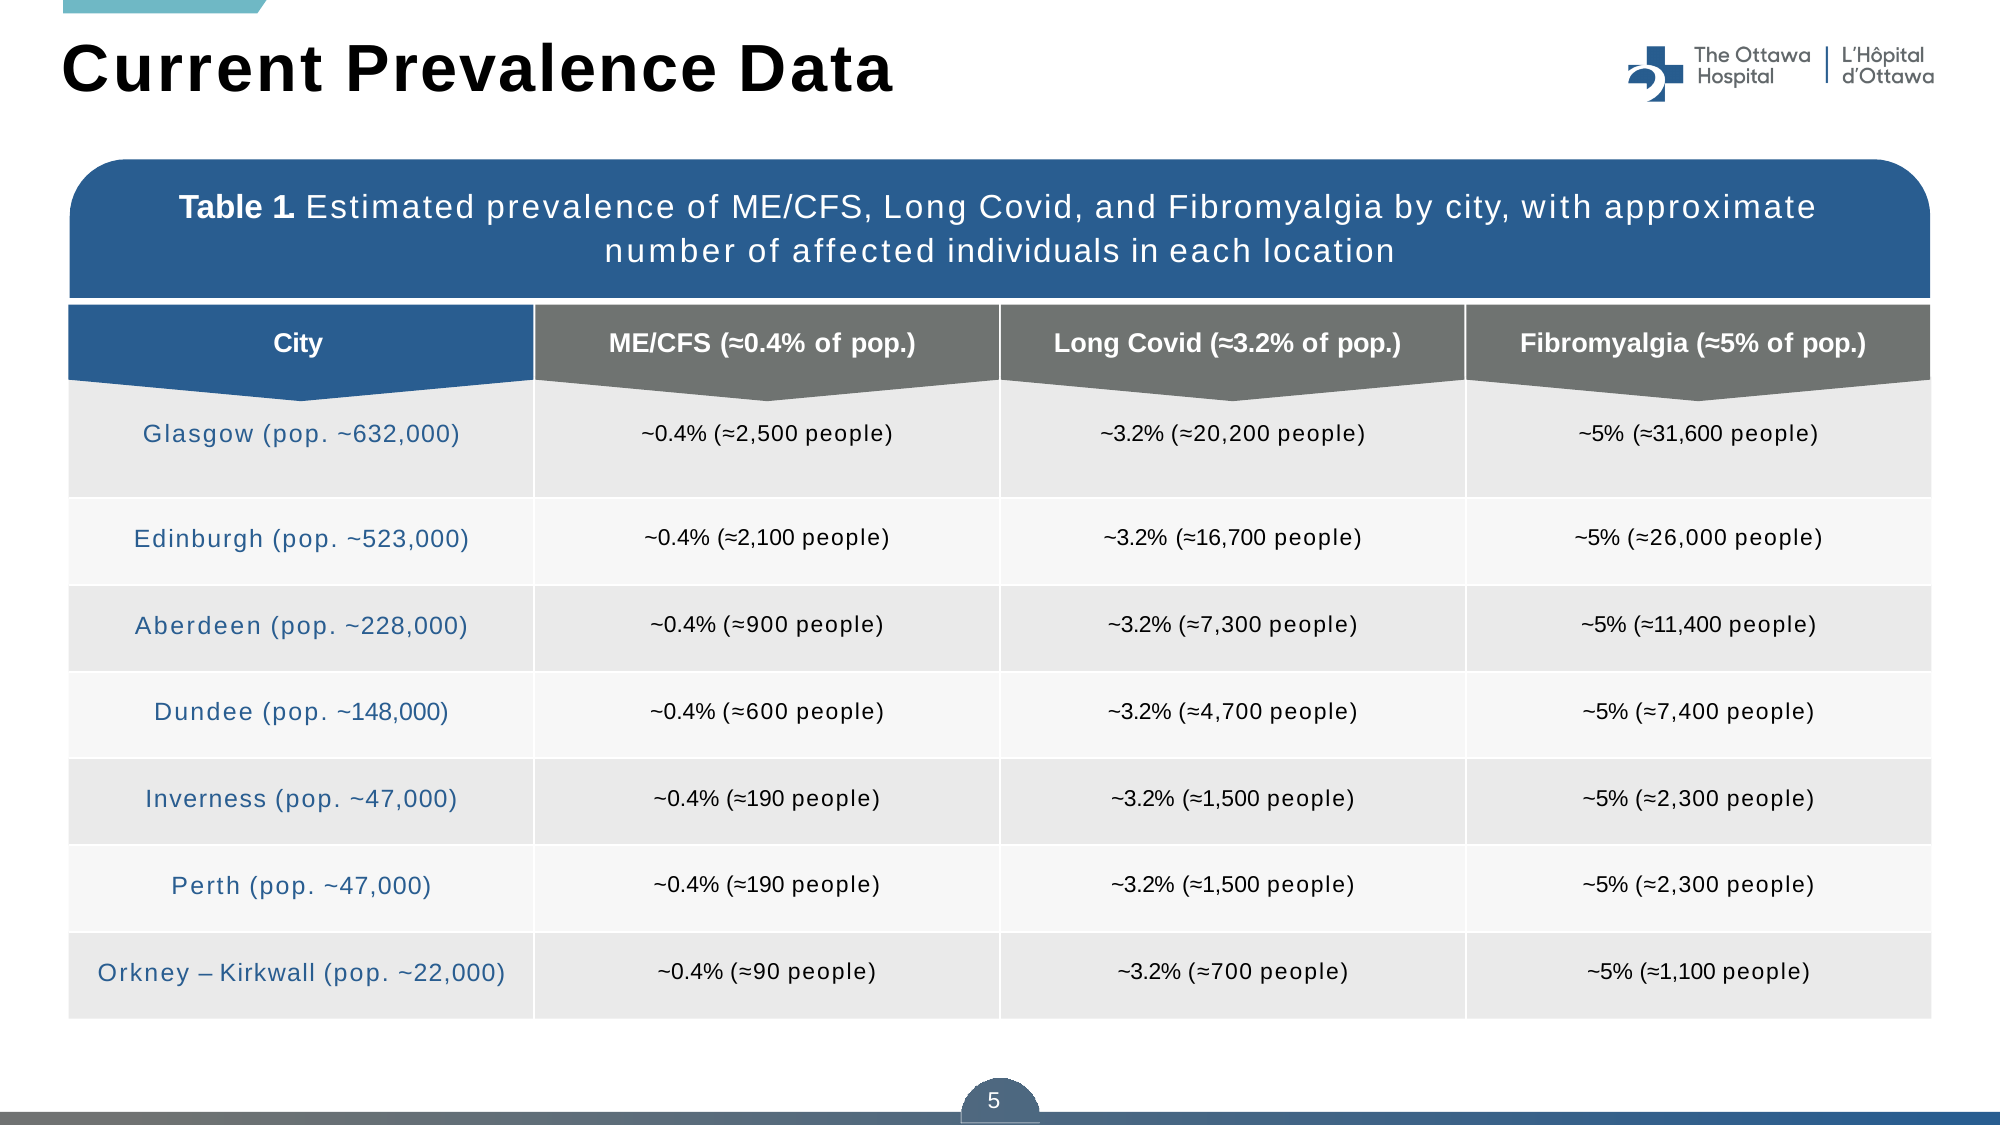

# Current Prevalence Data

Table 1. Estimated prevalence of ME/CFS, Long Covid, and Fibromyalgia by city, with approximate number of affected individuals in each location

City
ME/CFS (≈0.4% of pop.)
Long Covid (≈3.2% of pop.)
Fibromyalgia (≈5% of pop.)
| Glasgow (pop. ~632,000) | ~0.4% (≈2,500 people) | ~3.2% (≈20,200 people) | ~5% (≈31,600 people) |
| --- | --- | --- | --- |
| Edinburgh (pop. ~523,000) | ~0.4% (≈2,100 people) | ~3.2% (≈16,700 people) | ~5% (≈26,000 people) |
| Aberdeen (pop. ~228,000) | ~0.4% (≈900 people) | ~3.2% (≈7,300 people) | ~5% (≈11,400 people) |
| Dundee (pop. ~148,000) | ~0.4% (≈600 people) | ~3.2% (≈4,700 people) | ~5% (≈7,400 people) |
| Inverness (pop. ~47,000) | ~0.4% (≈190 people) | ~3.2% (≈1,500 people) | ~5% (≈2,300 people) |
| Perth (pop. ~47,000) | ~0.4% (≈190 people) | ~3.2% (≈1,500 people) | ~5% (≈2,300 people) |
| Orkney – Kirkwall (pop. ~22,000) | ~0.4% (≈90 people) | ~3.2% (≈700 people) | ~5% (≈1,100 people) |
5